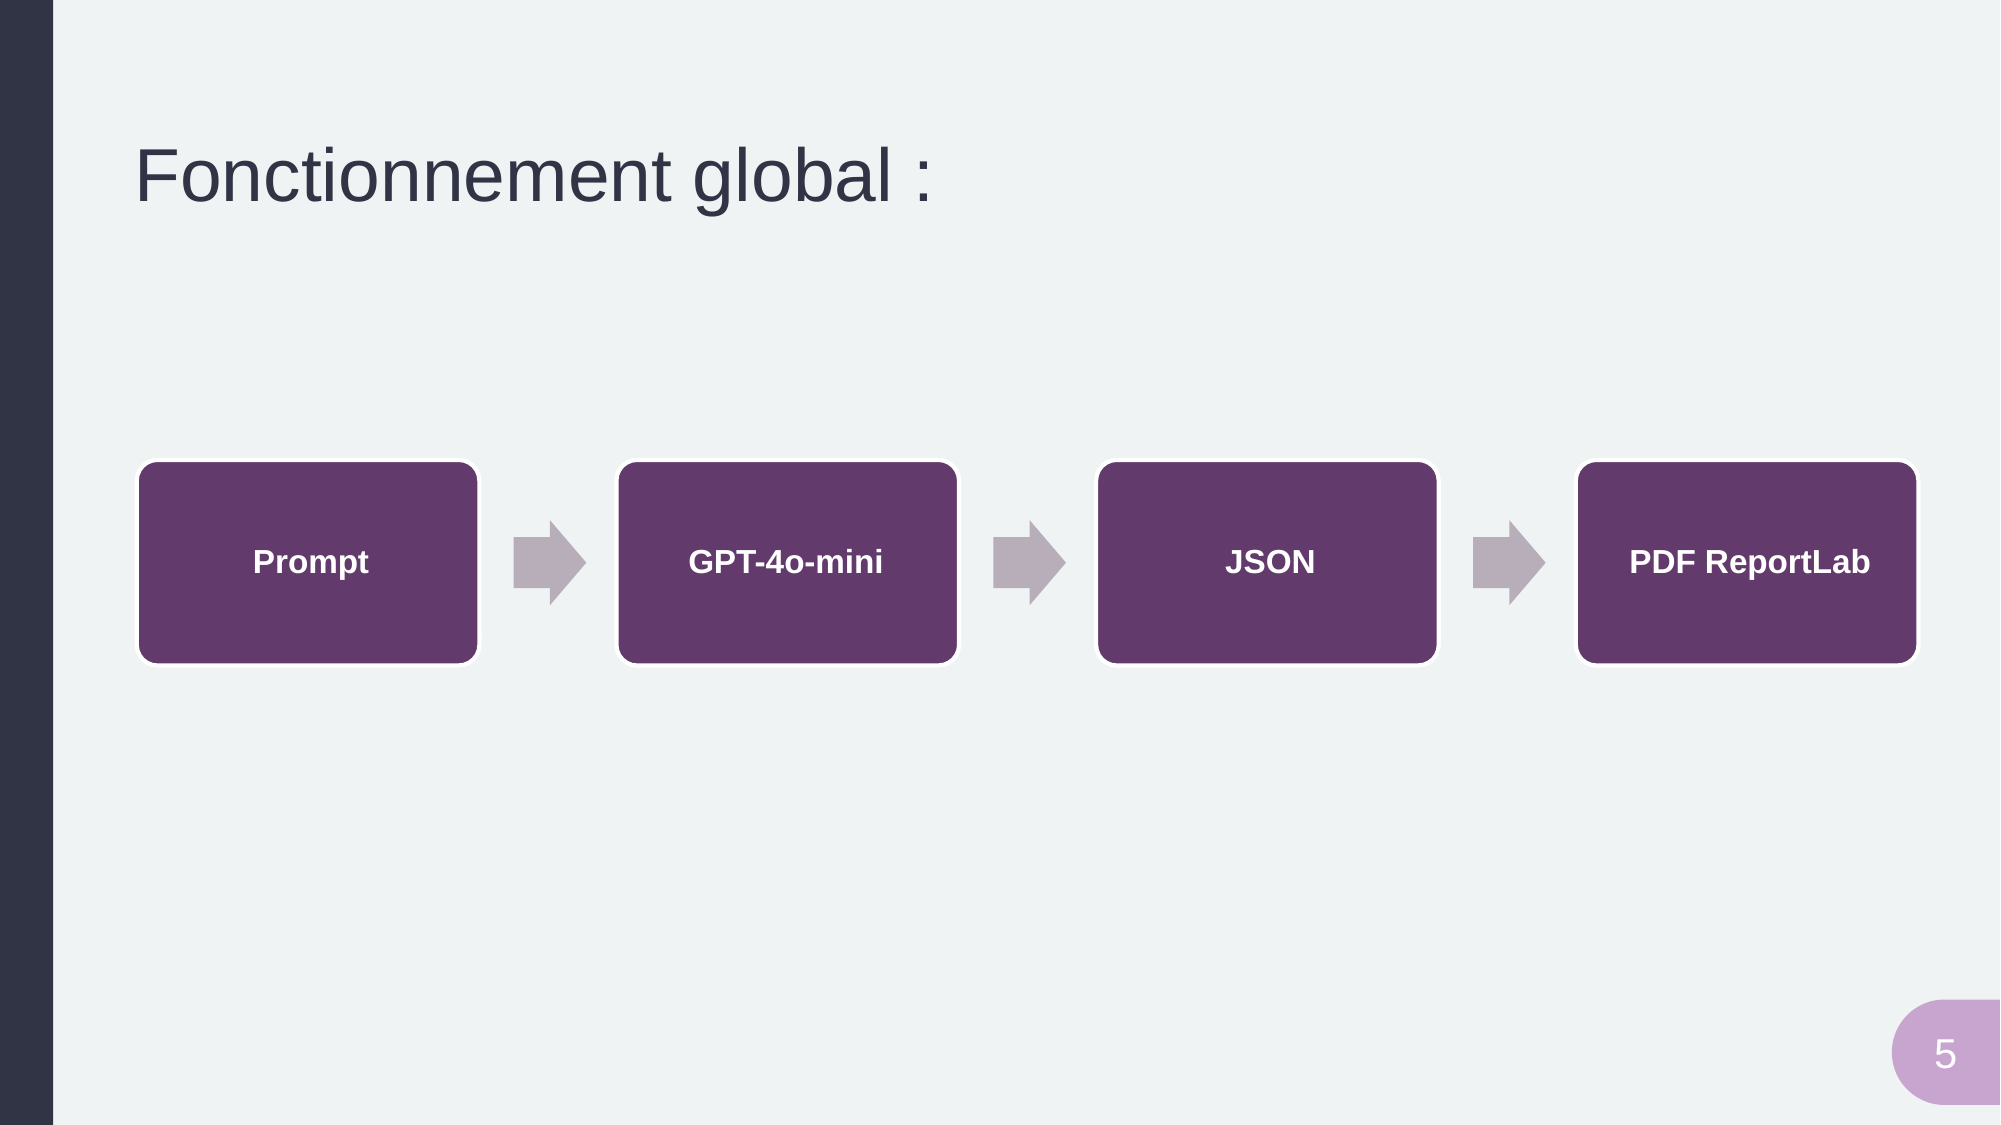

# Fonctionnement global :
Prompt

GPT-4o-mini

JSON

PDF ReportLab

5